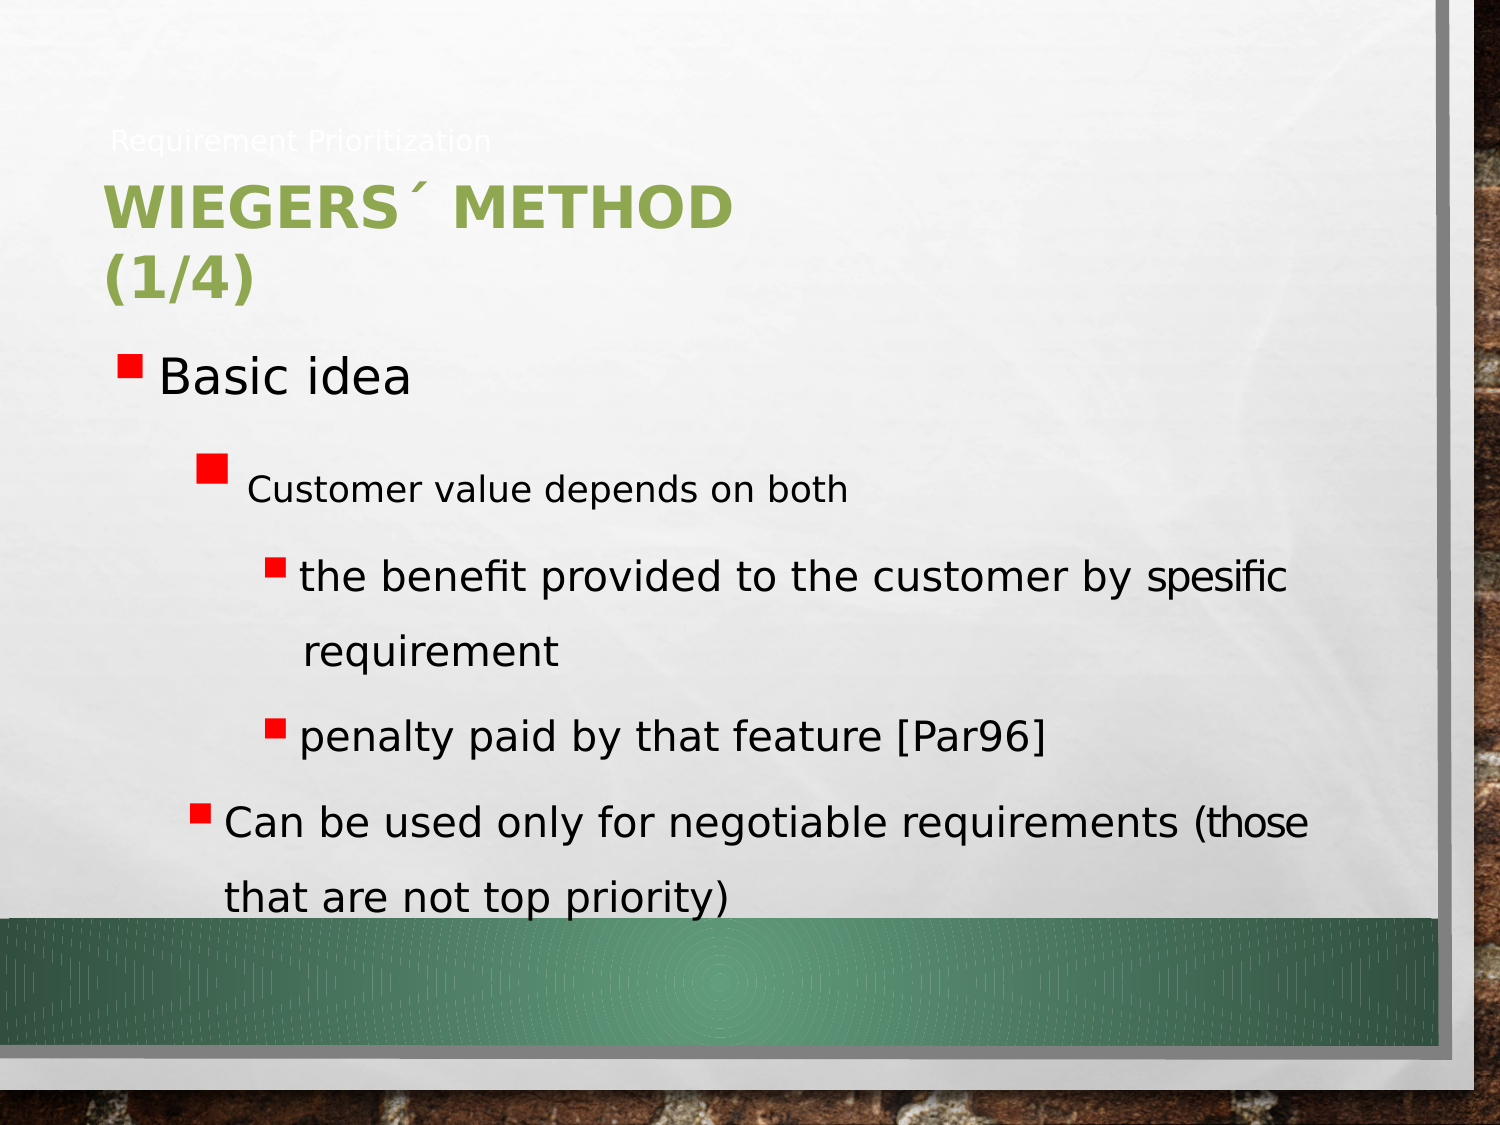

Requirement Prioritization
# Wiegers´ method (1/4)
Basic idea
Customer value depends on both
the benefit provided to the customer by spesific  requirement
penalty paid by that feature [Par96]
Can be used only for negotiable requirements (those  that are not top priority)